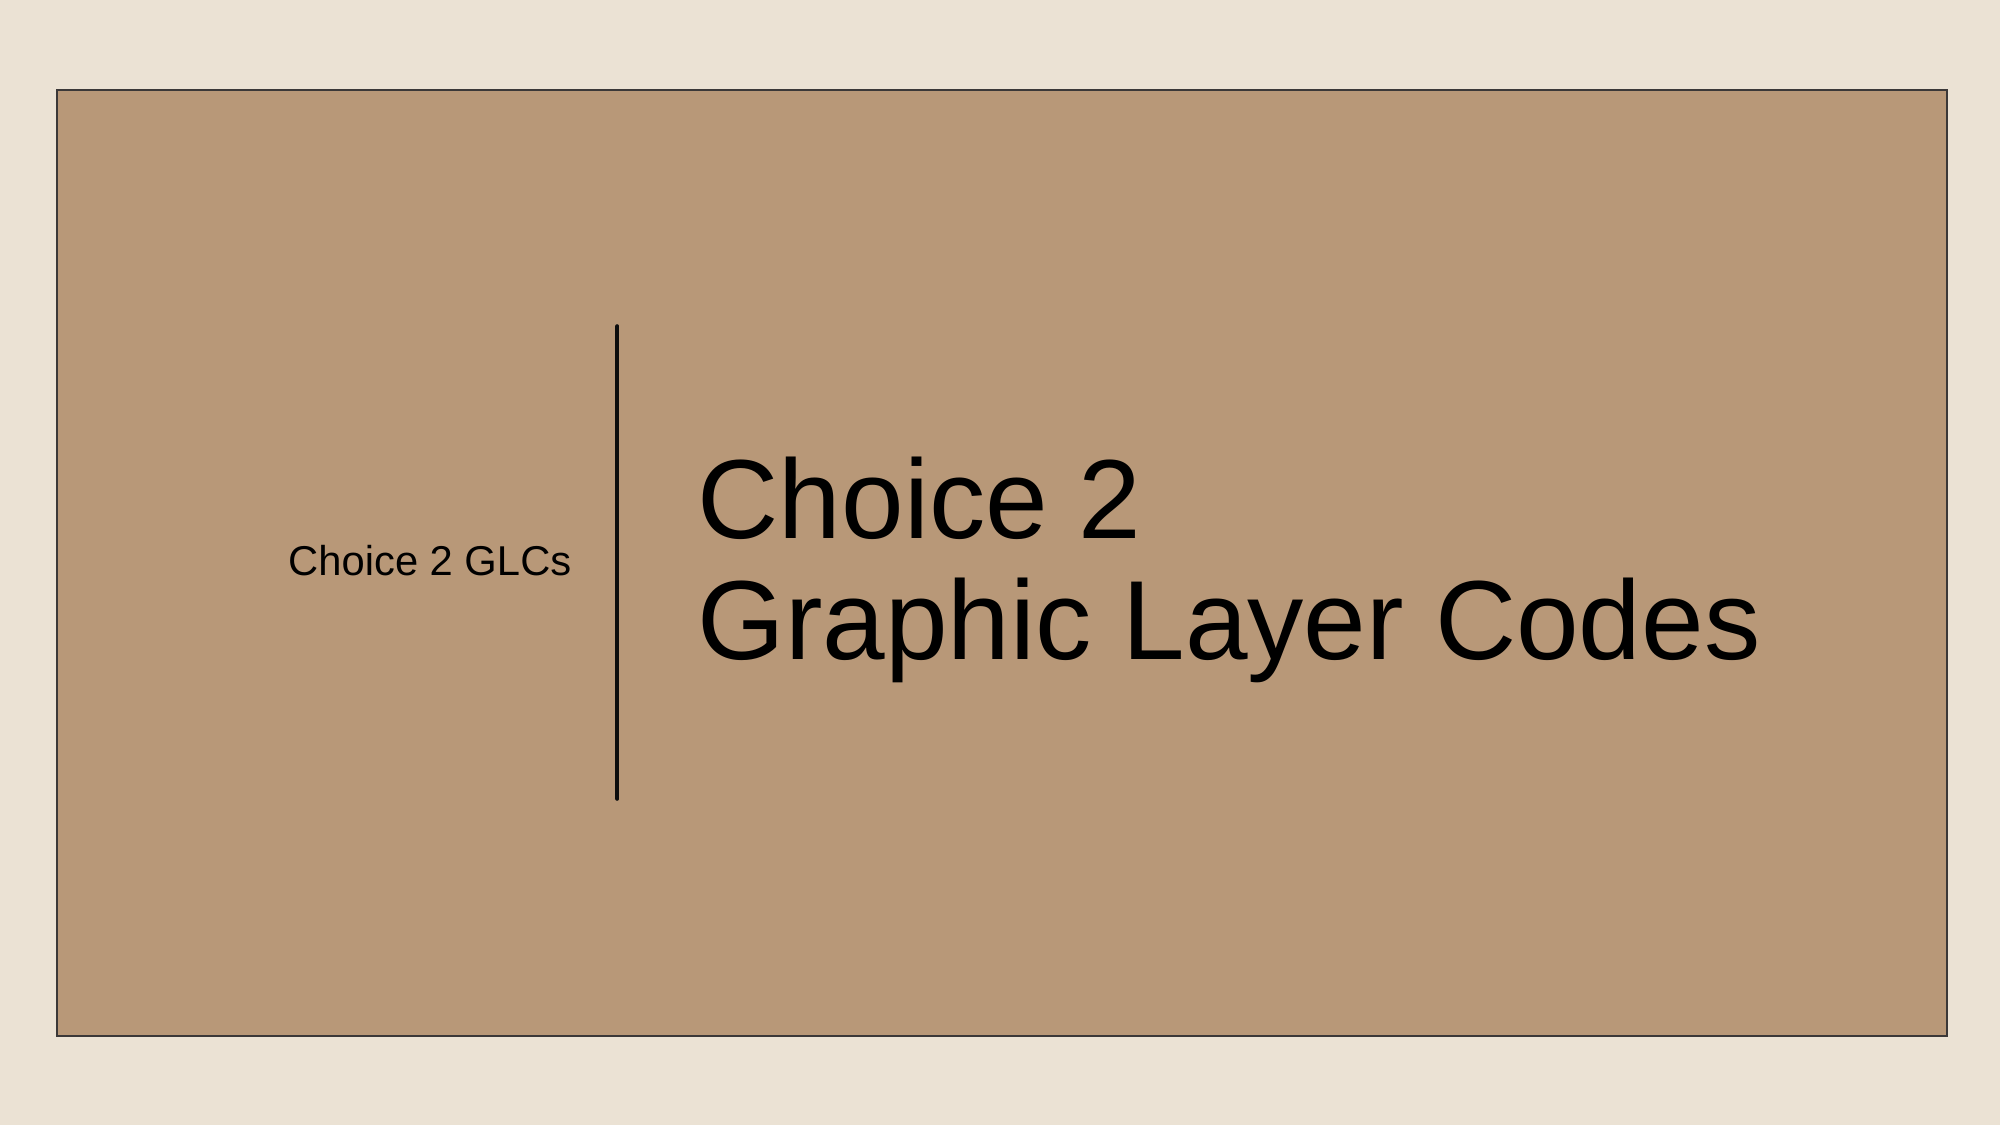

Choice 2 GLCs
# Choice 2 Graphic Layer Codes